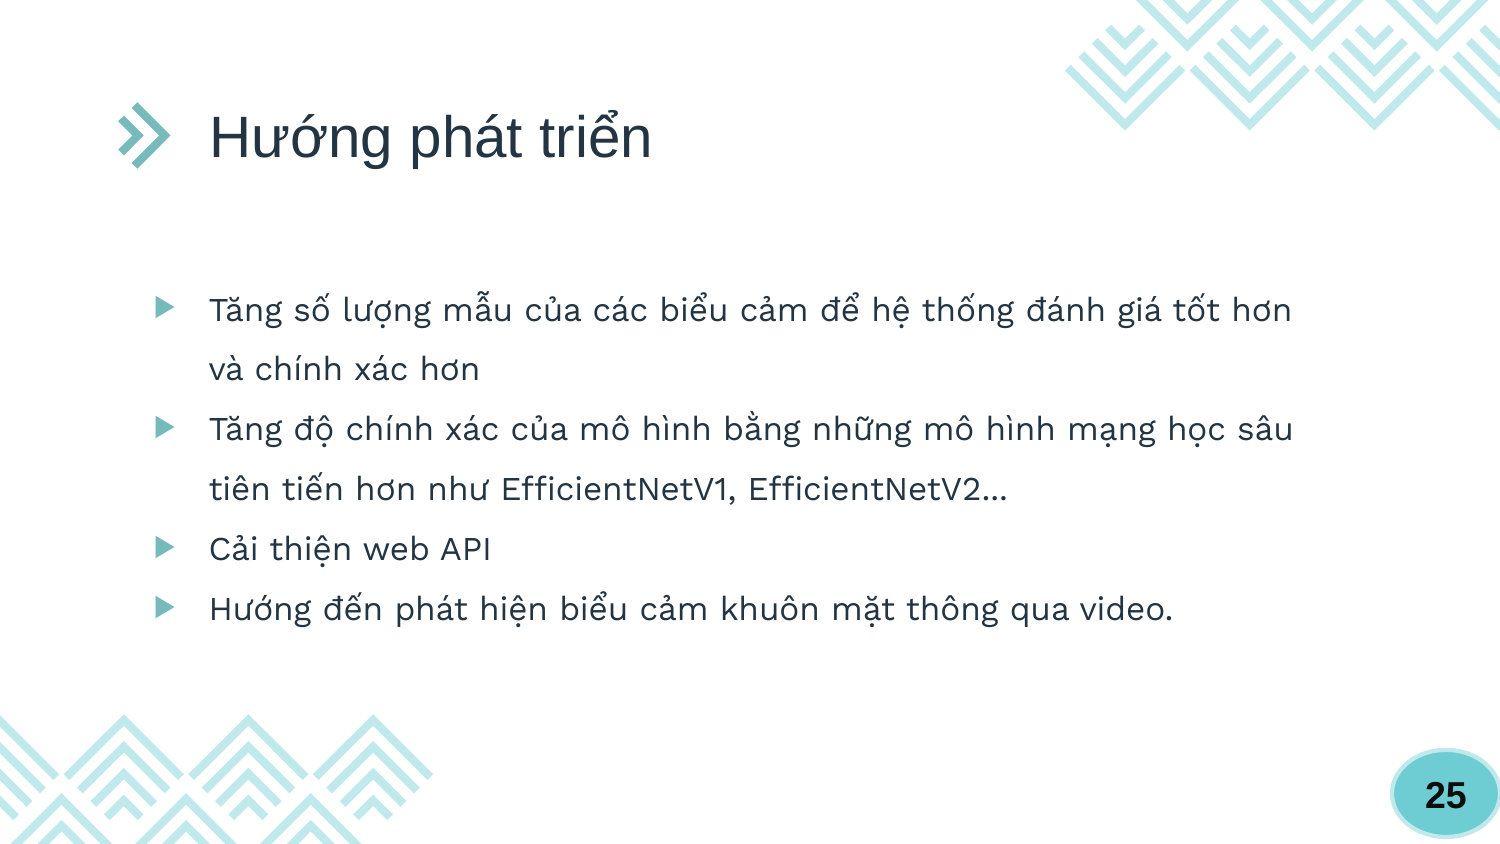

# Hướng phát triển
Tăng số lượng mẫu của các biểu cảm để hệ thống đánh giá tốt hơn và chính xác hơn
Tăng độ chính xác của mô hình bằng những mô hình mạng học sâu tiên tiến hơn như EfficientNetV1, EfficientNetV2...
Cải thiện web API
Hướng đến phát hiện biểu cảm khuôn mặt thông qua video.
25